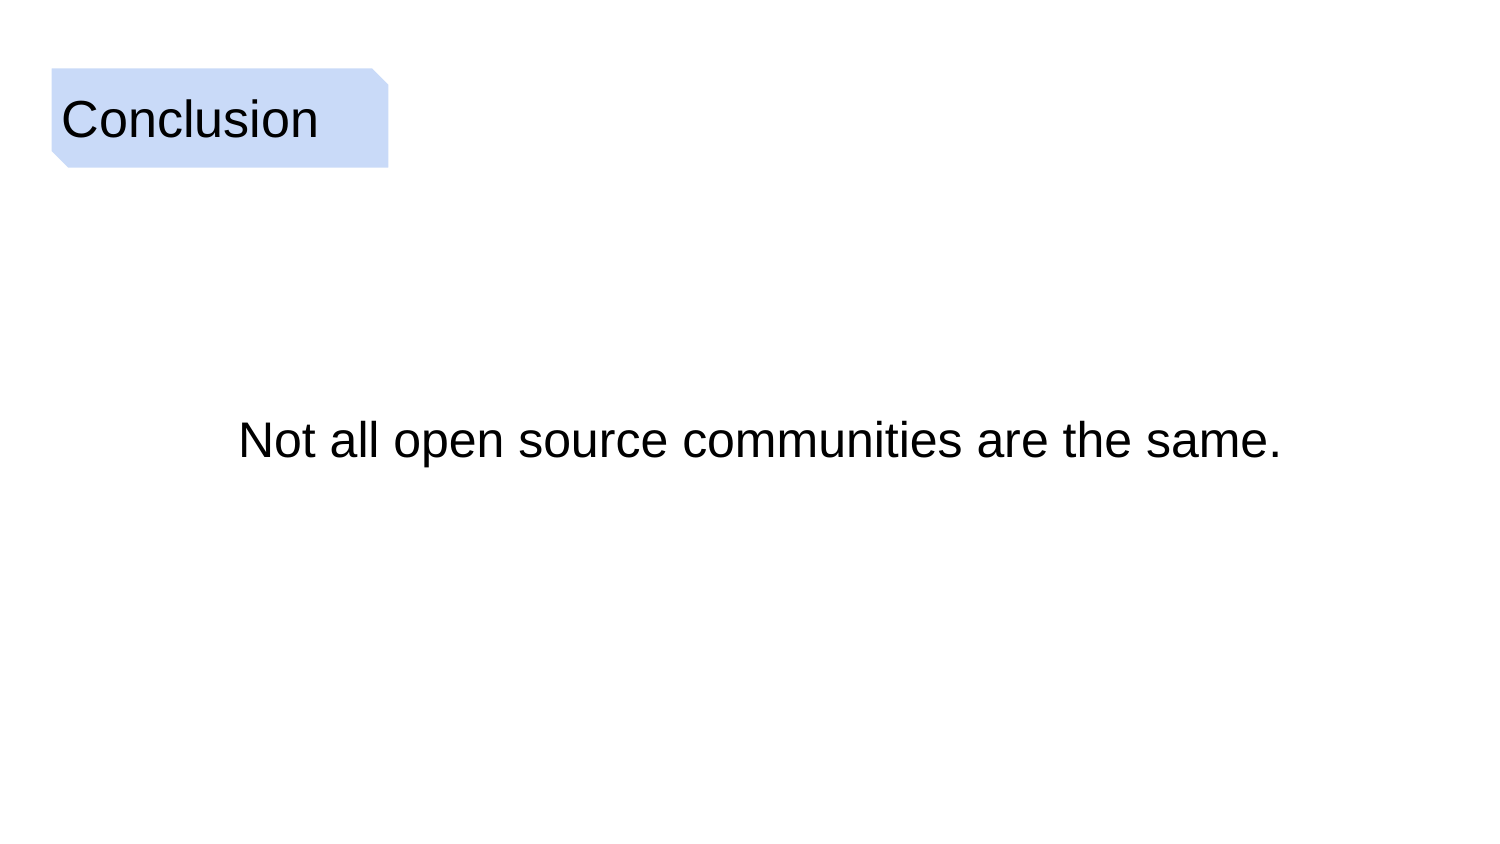

# Conclusion

Not all open source communities are the same.